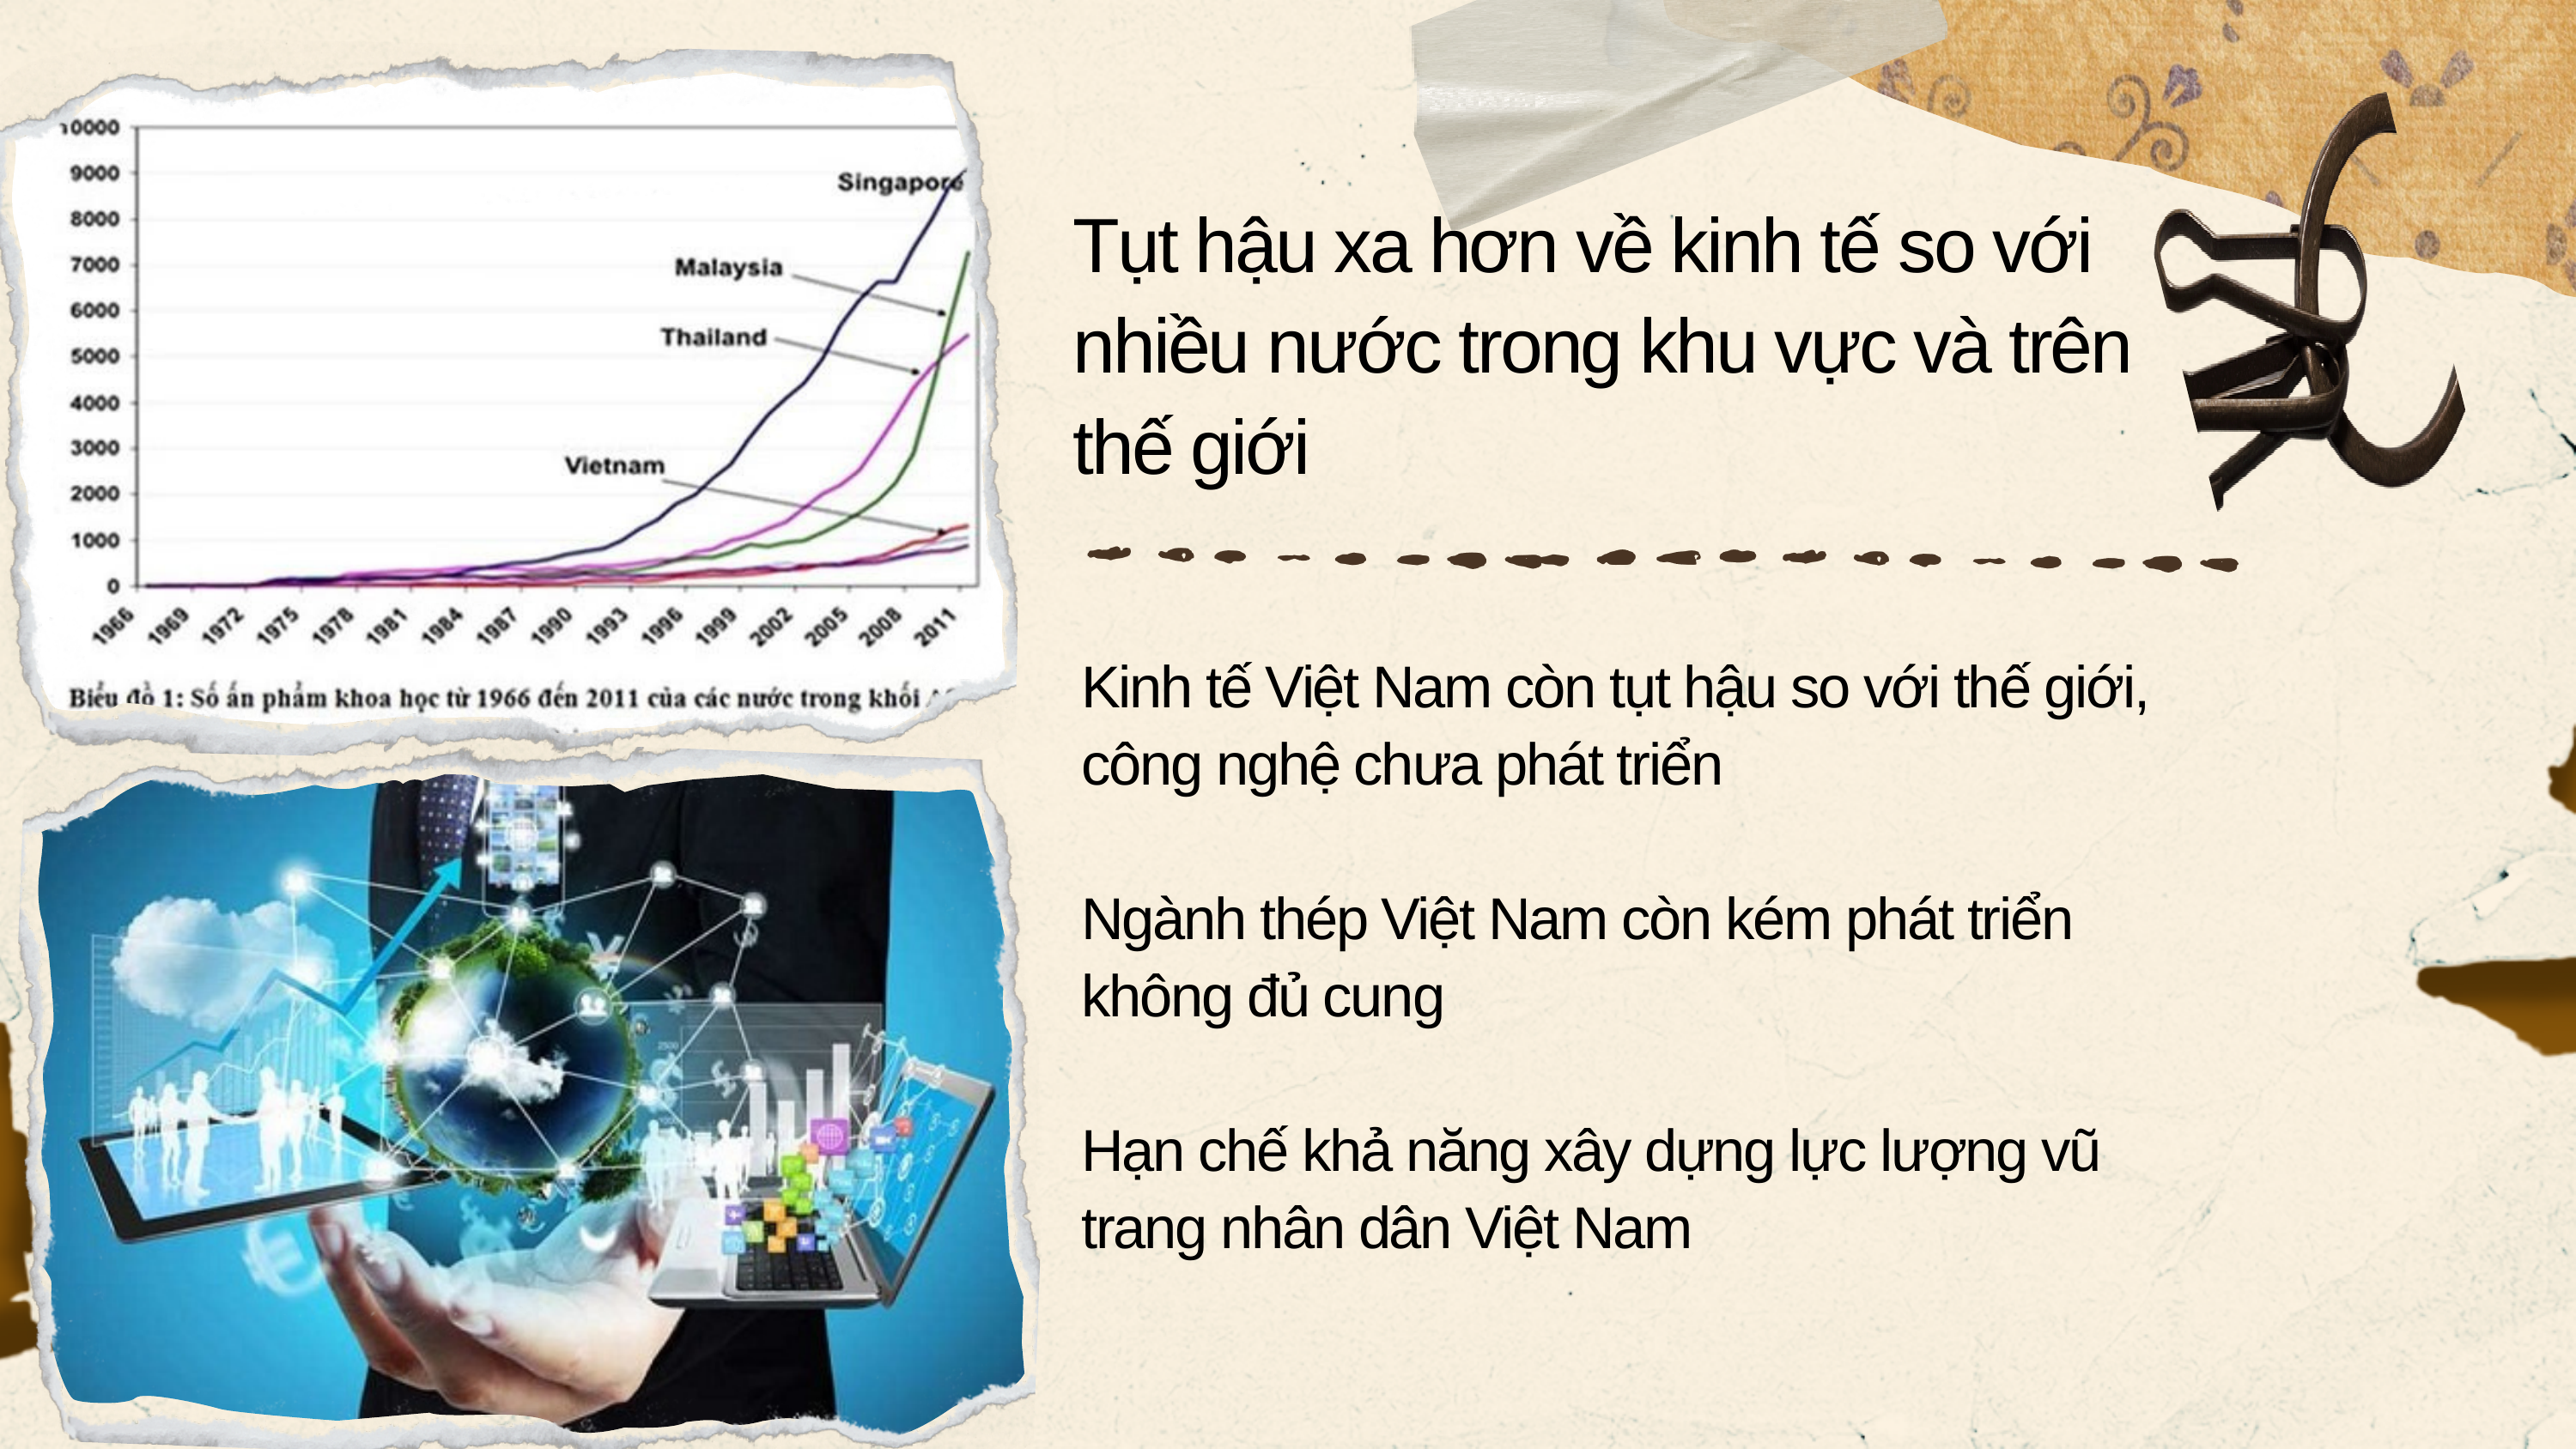

Tụt hậu xa hơn về kinh tế so với nhiều nước trong khu vực và trên thế giới

Kinh tế Việt Nam còn tụt hậu so với thế giới, công nghệ chưa phát triển

Ngành thép Việt Nam còn kém phát triển không đủ cung

Hạn chế khả năng xây dựng lực lượng vũ trang nhân dân Việt Nam